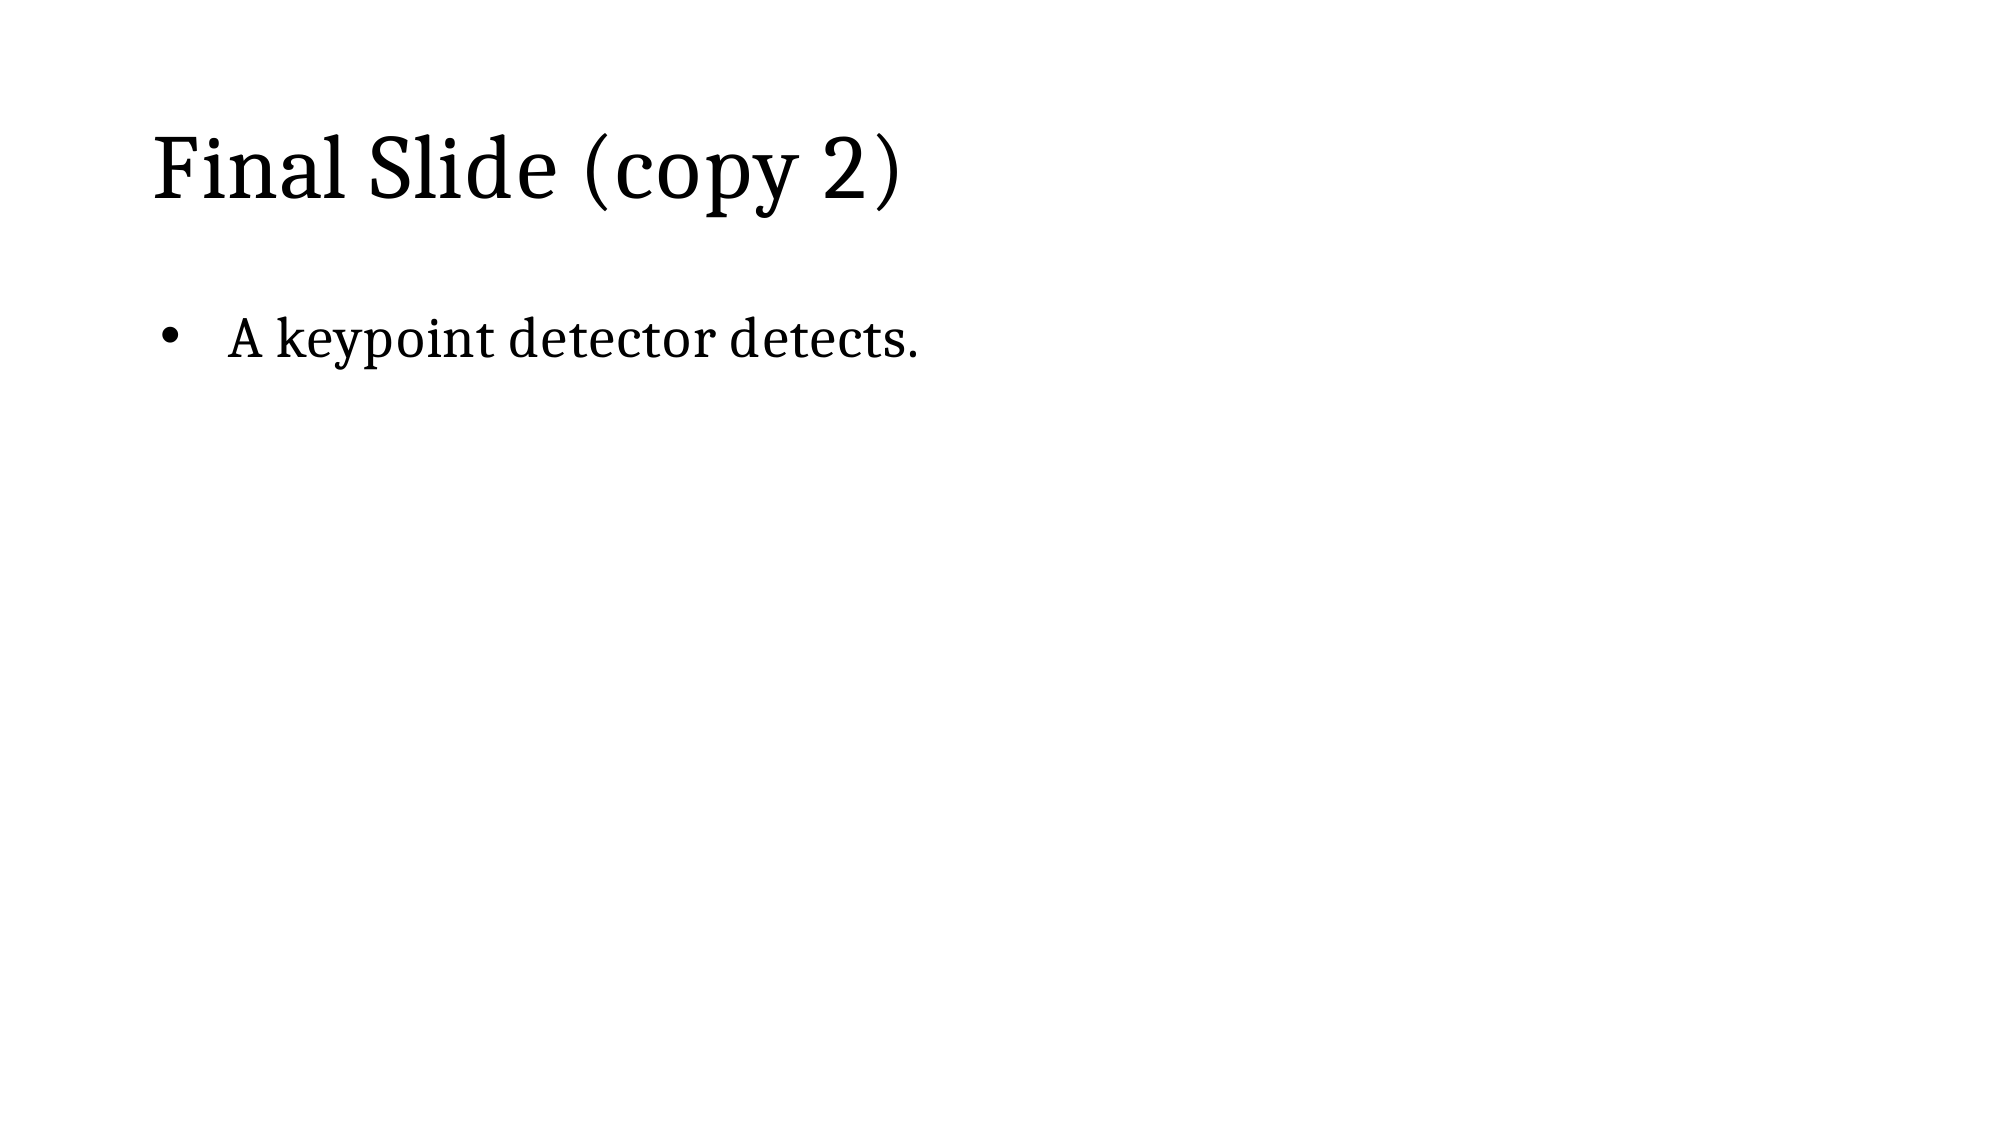

# Final Slide (copy 2)
A keypoint detector detects.